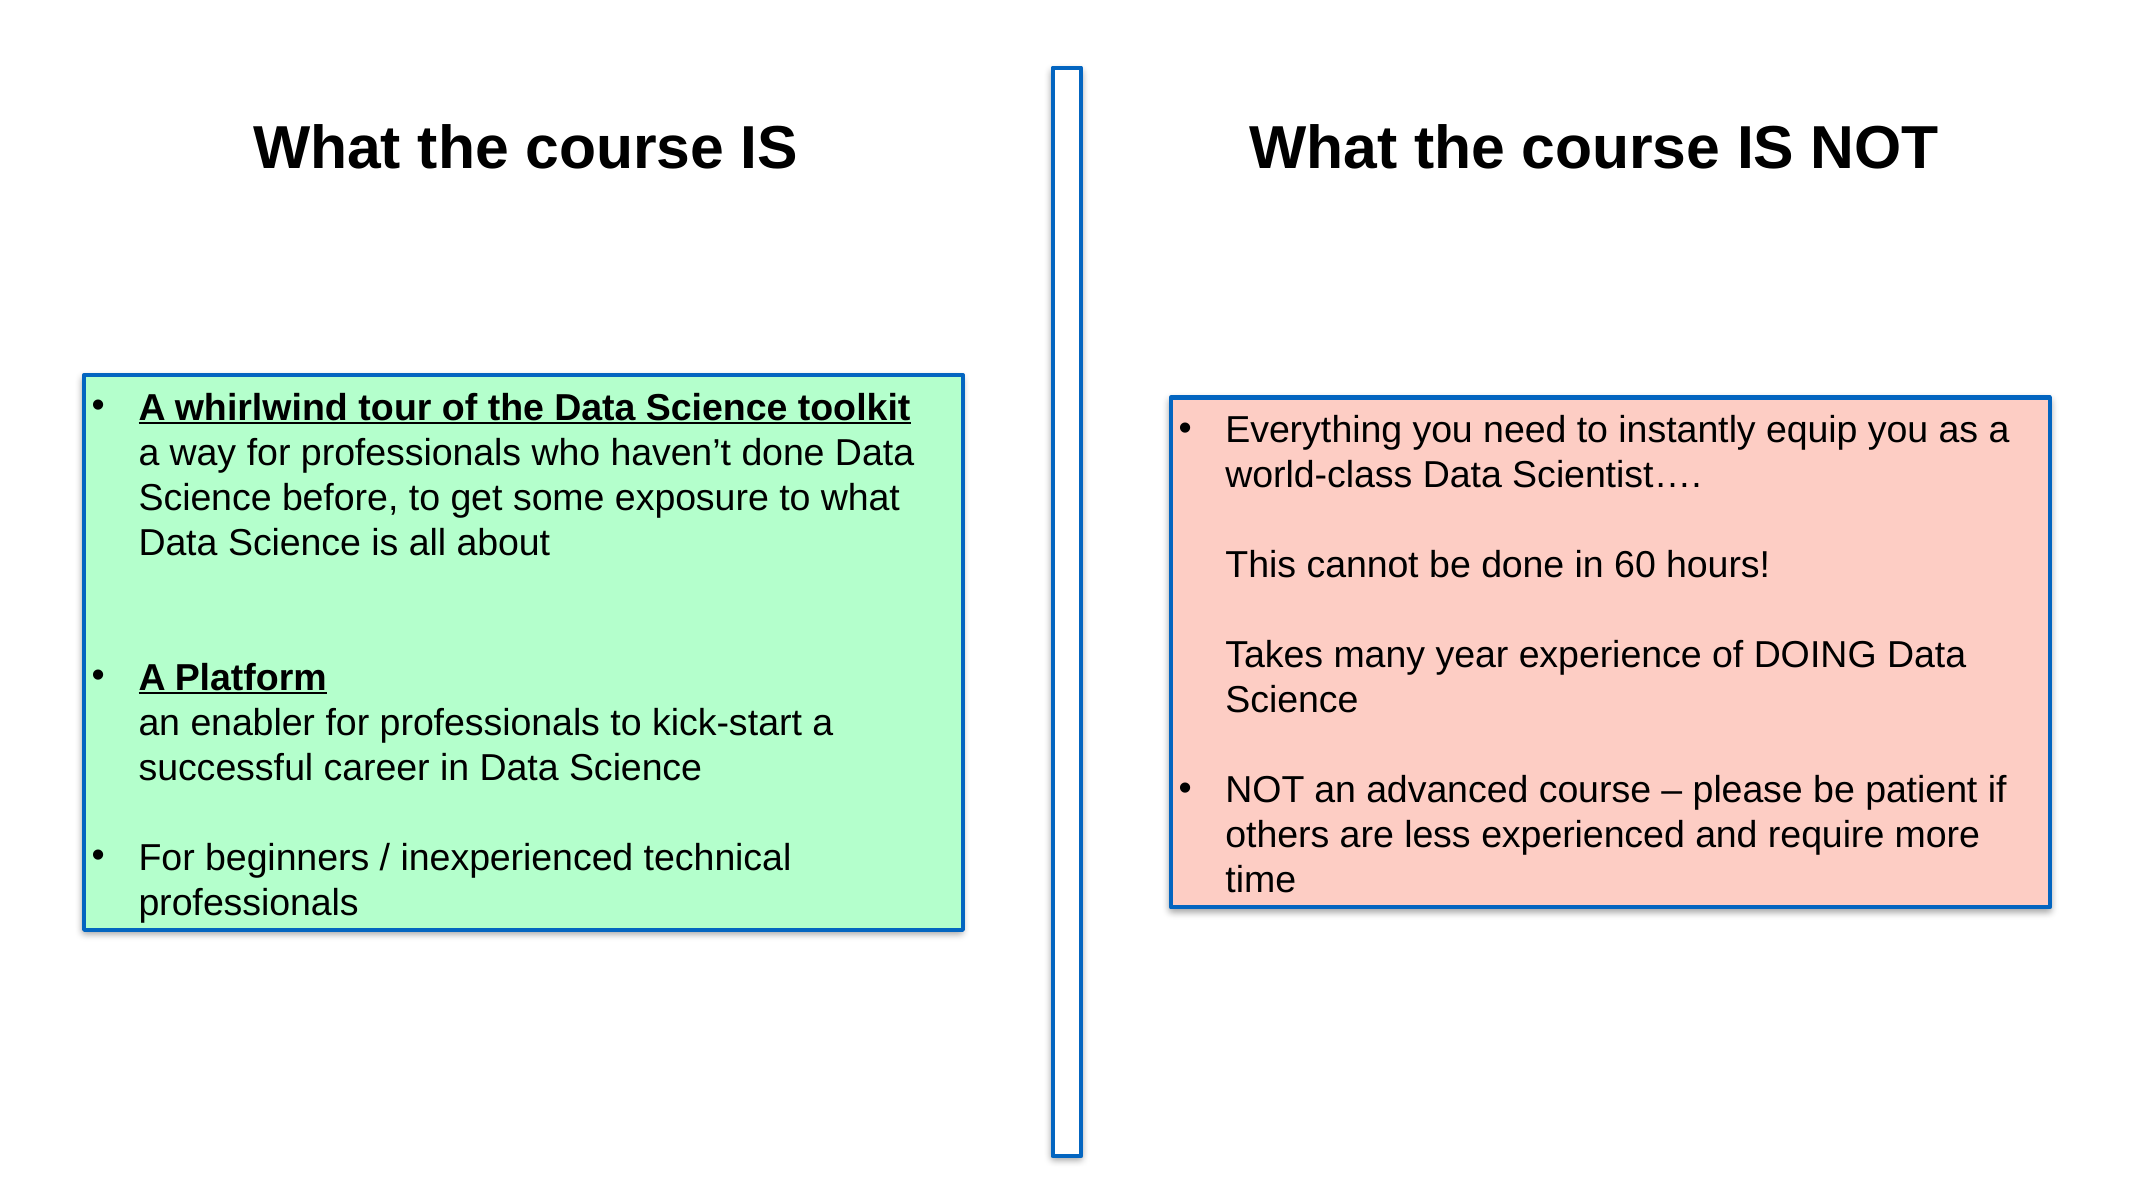

# What the course IS                           What the course IS NOT
A whirlwind tour of the Data Science toolkit
a way for professionals who haven’t done Data Science before, to get some exposure to what Data Science is all about
A Platform
an enabler for professionals to kick-start a successful career in Data Science

For beginners / inexperienced technical professionals
Everything you need to instantly equip you as a world-class Data Scientist….
This cannot be done in 60 hours!
Takes many year experience of DOING Data Science

NOT an advanced course – please be patient if others are less experienced and require more time